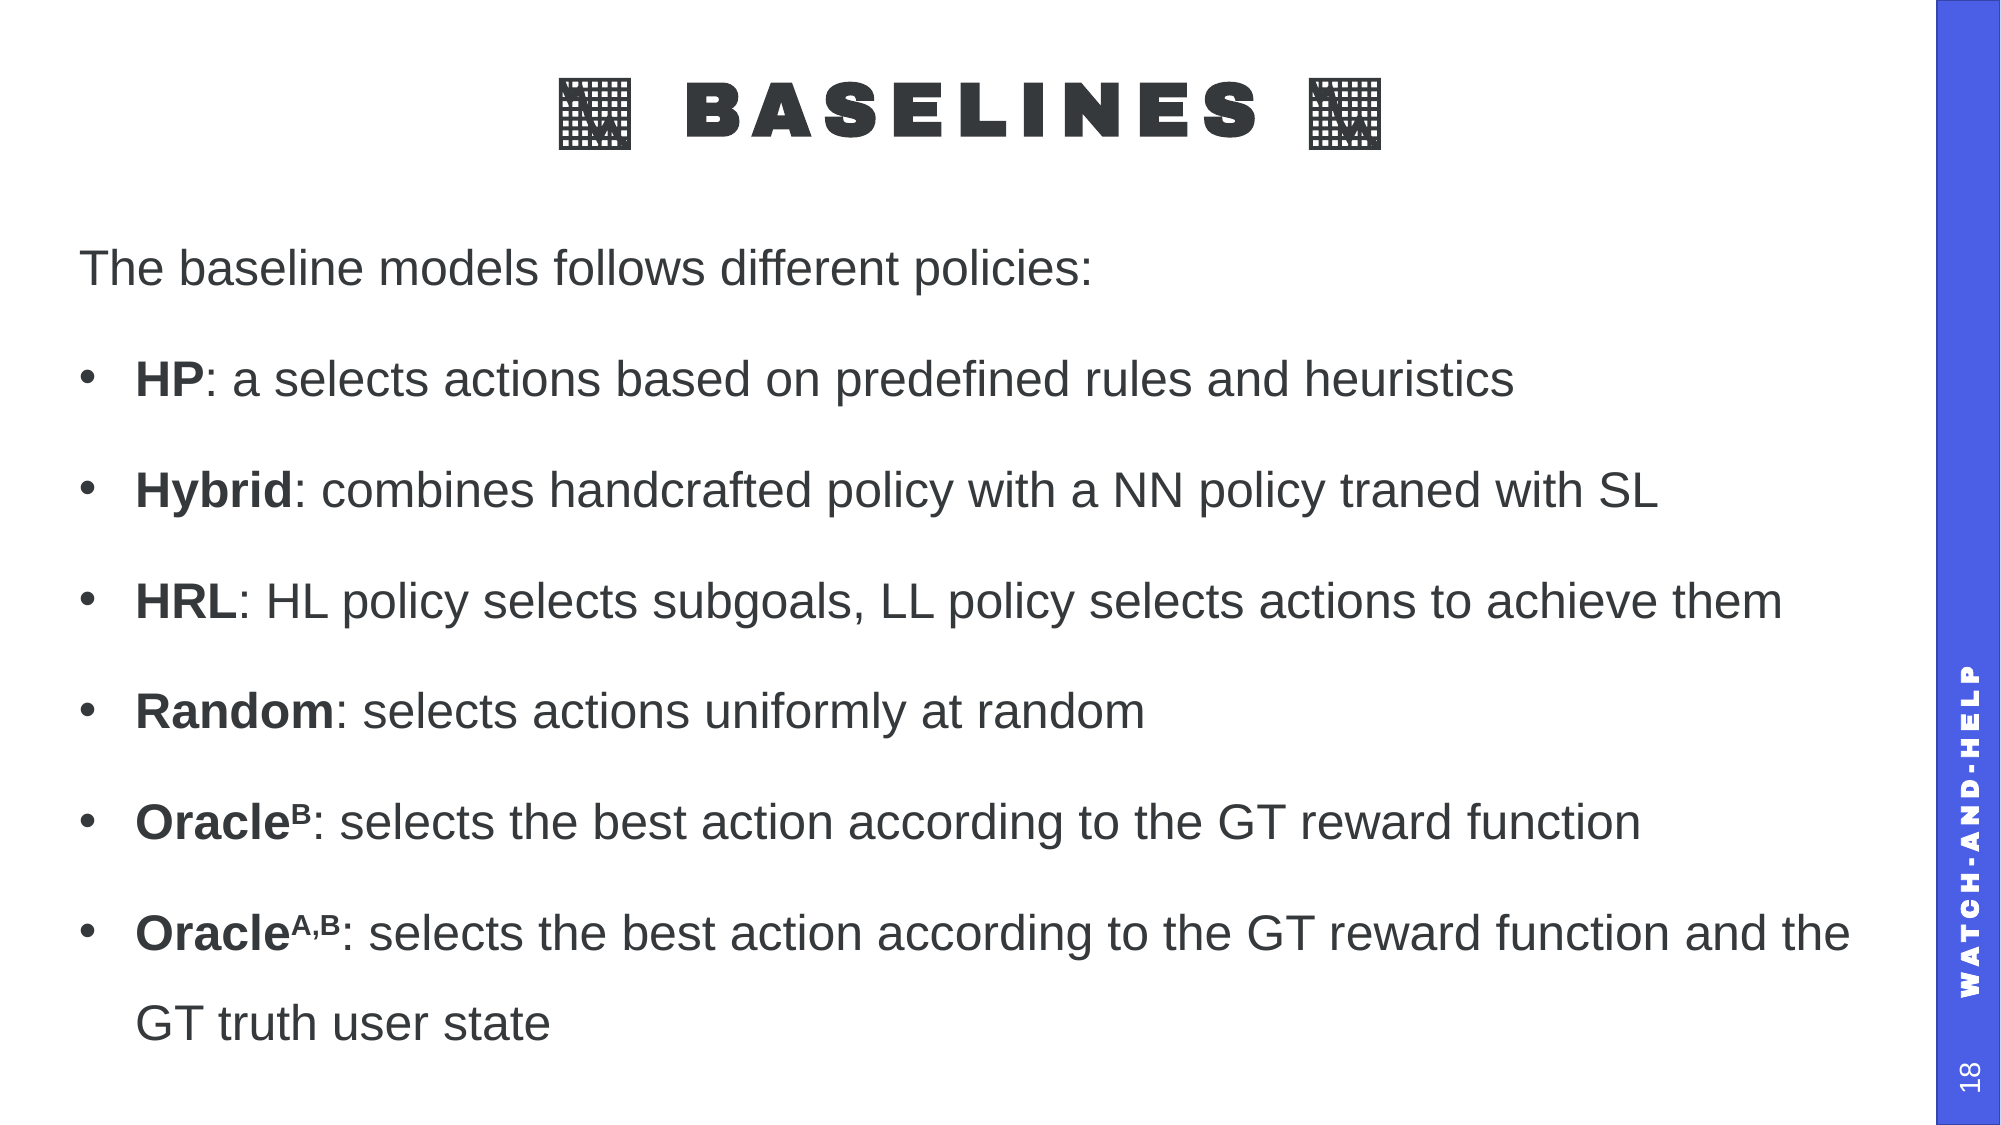

# 📉 baselines 📉
The baseline models follows different policies:
HP: a selects actions based on predefined rules and heuristics
Hybrid: combines handcrafted policy with a NN policy traned with SL
HRL: HL policy selects subgoals, LL policy selects actions to achieve them
Random: selects actions uniformly at random
OracleB: selects the best action according to the GT reward function
OracleA,B: selects the best action according to the GT reward function and the GT truth user state
Watch-and-Help
18